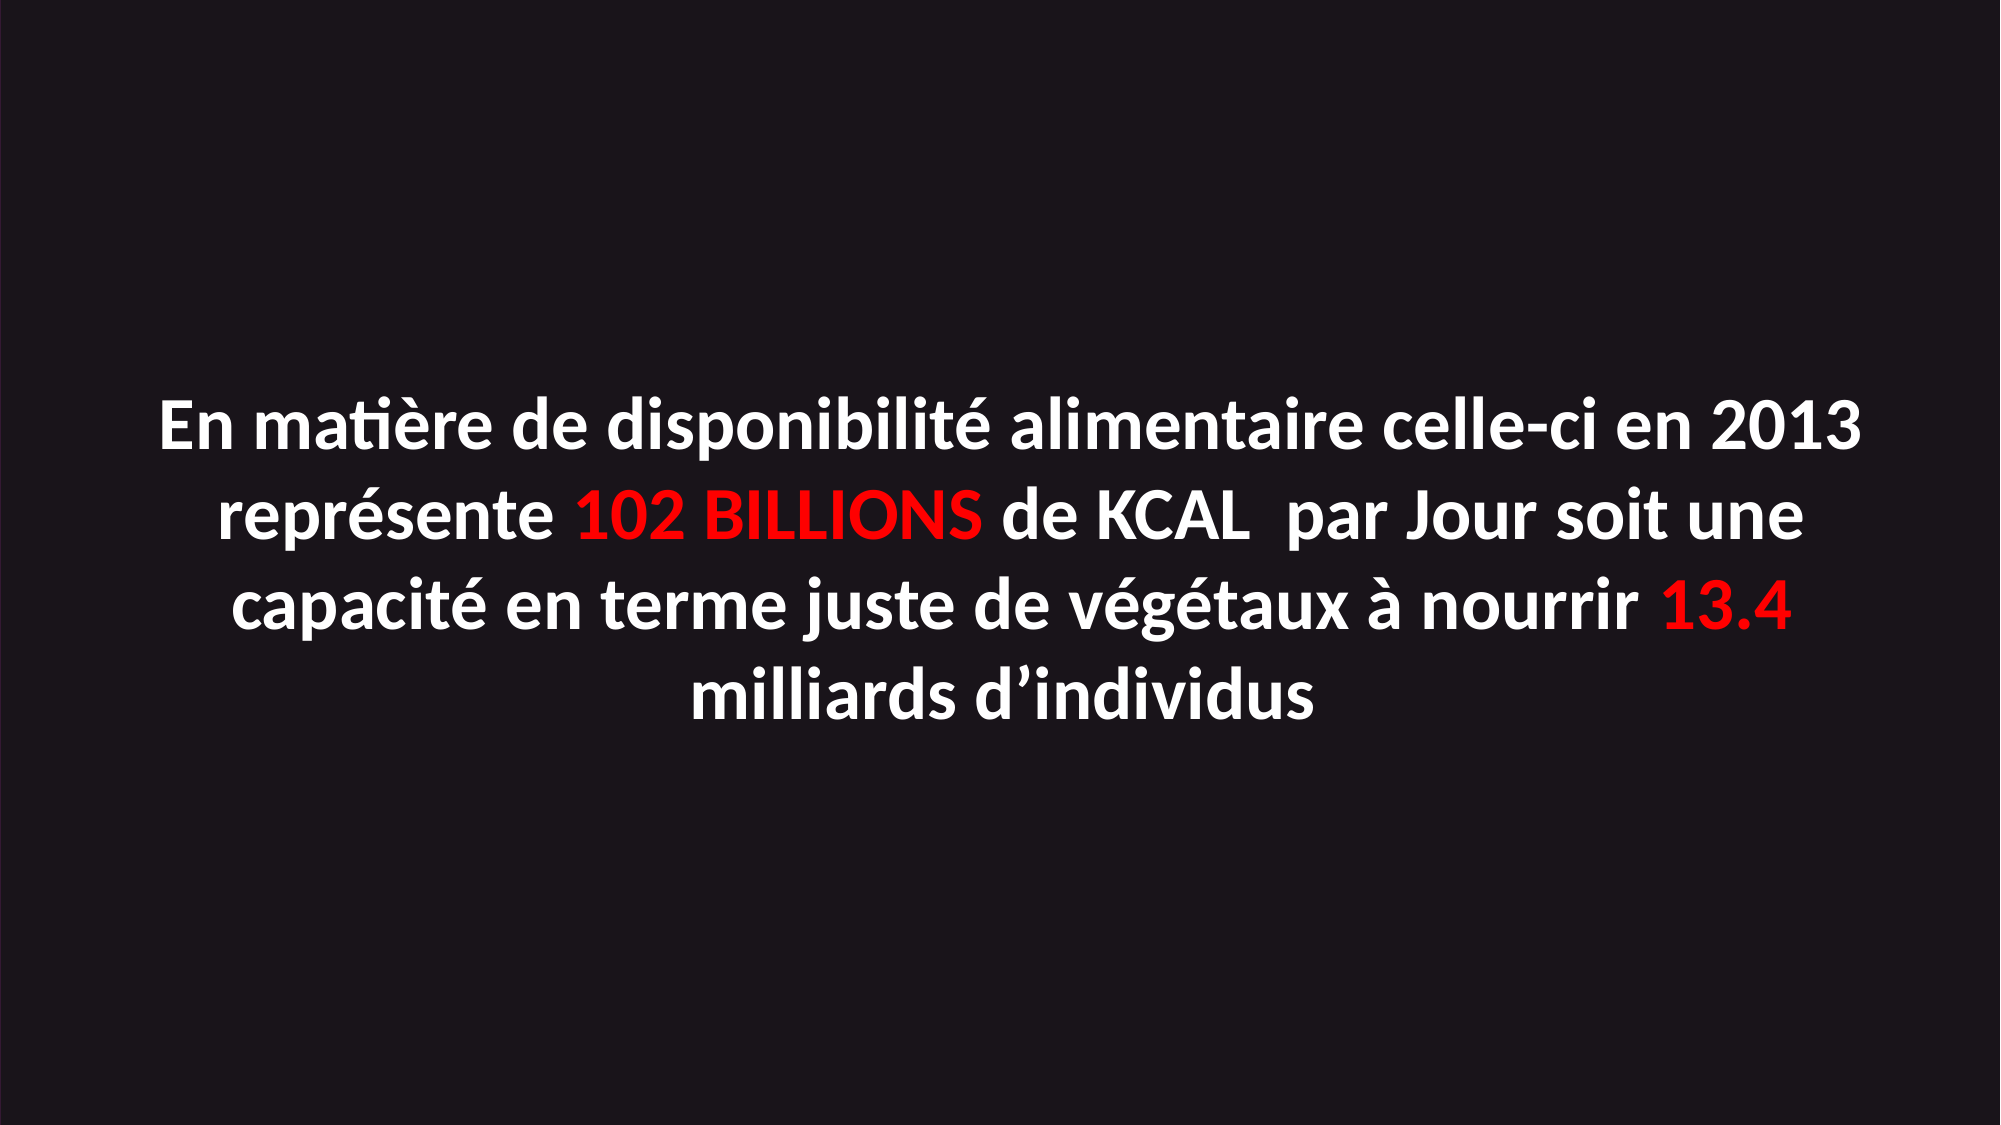

En matière de disponibilité alimentaire celle-ci en 2013 représente 102 BILLIONS de KCAL  par Jour soit une capacité en terme juste de végétaux à nourrir 13.4 milliards d’individus